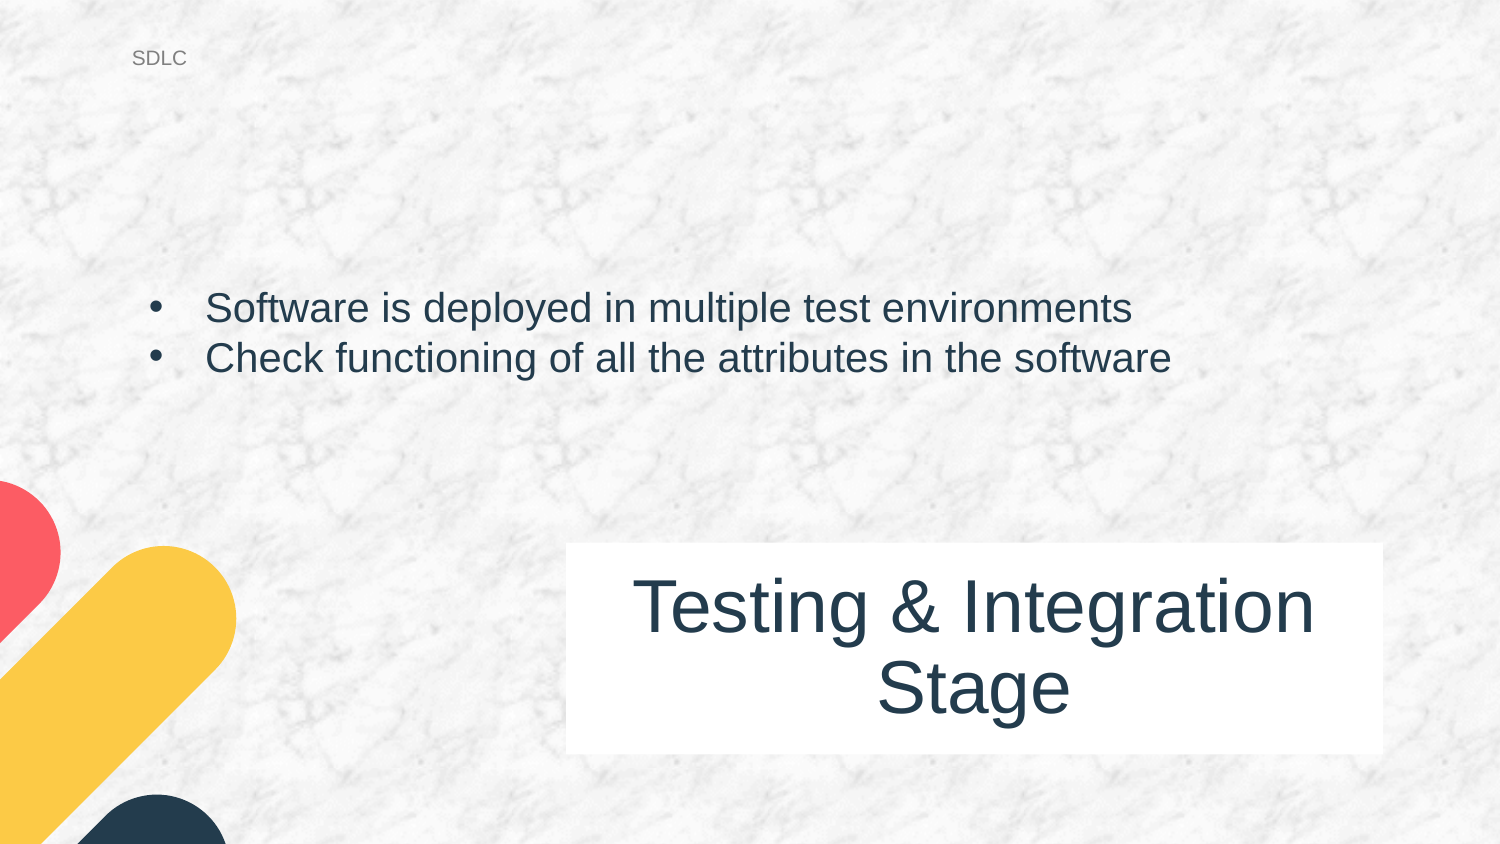

SDLC
Software is deployed in multiple test environments
Check functioning of all the attributes in the software
# Testing & Integration Stage